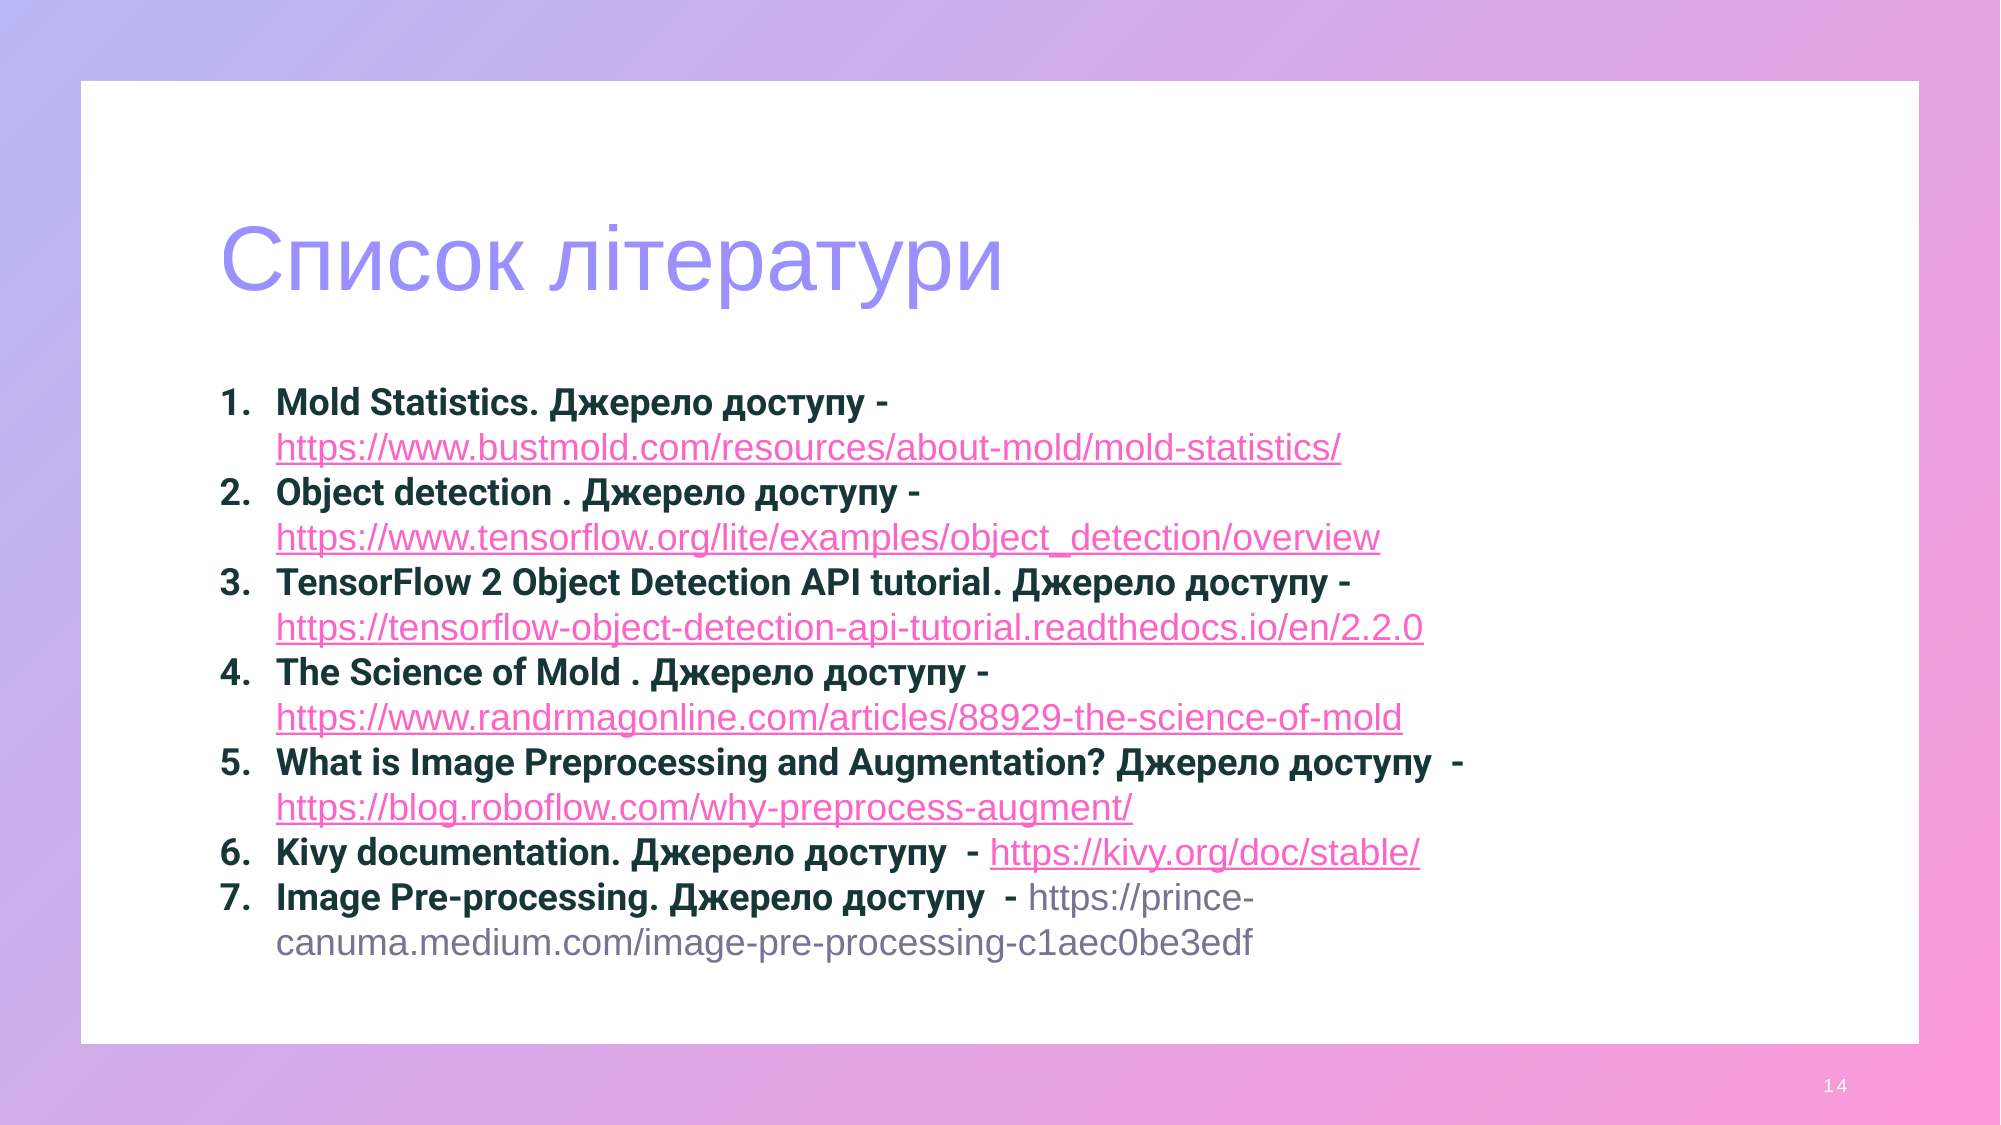

Список літератури
Mold Statistics. Джерело доступу - https://www.bustmold.com/resources/about-mold/mold-statistics/
Object detection . Джерело доступу - https://www.tensorflow.org/lite/examples/object_detection/overview
TensorFlow 2 Object Detection API tutorial. Джерело доступу -https://tensorflow-object-detection-api-tutorial.readthedocs.io/en/2.2.0
The Science of Mold . Джерело доступу - https://www.randrmagonline.com/articles/88929-the-science-of-mold
What is Image Preprocessing and Augmentation? Джерело доступу  - https://blog.roboflow.com/why-preprocess-augment/
Kivy documentation. Джерело доступу  - https://kivy.org/doc/stable/
Image Pre-processing. Джерело доступу  - https://prince-canuma.medium.com/image-pre-processing-c1aec0be3edf

14